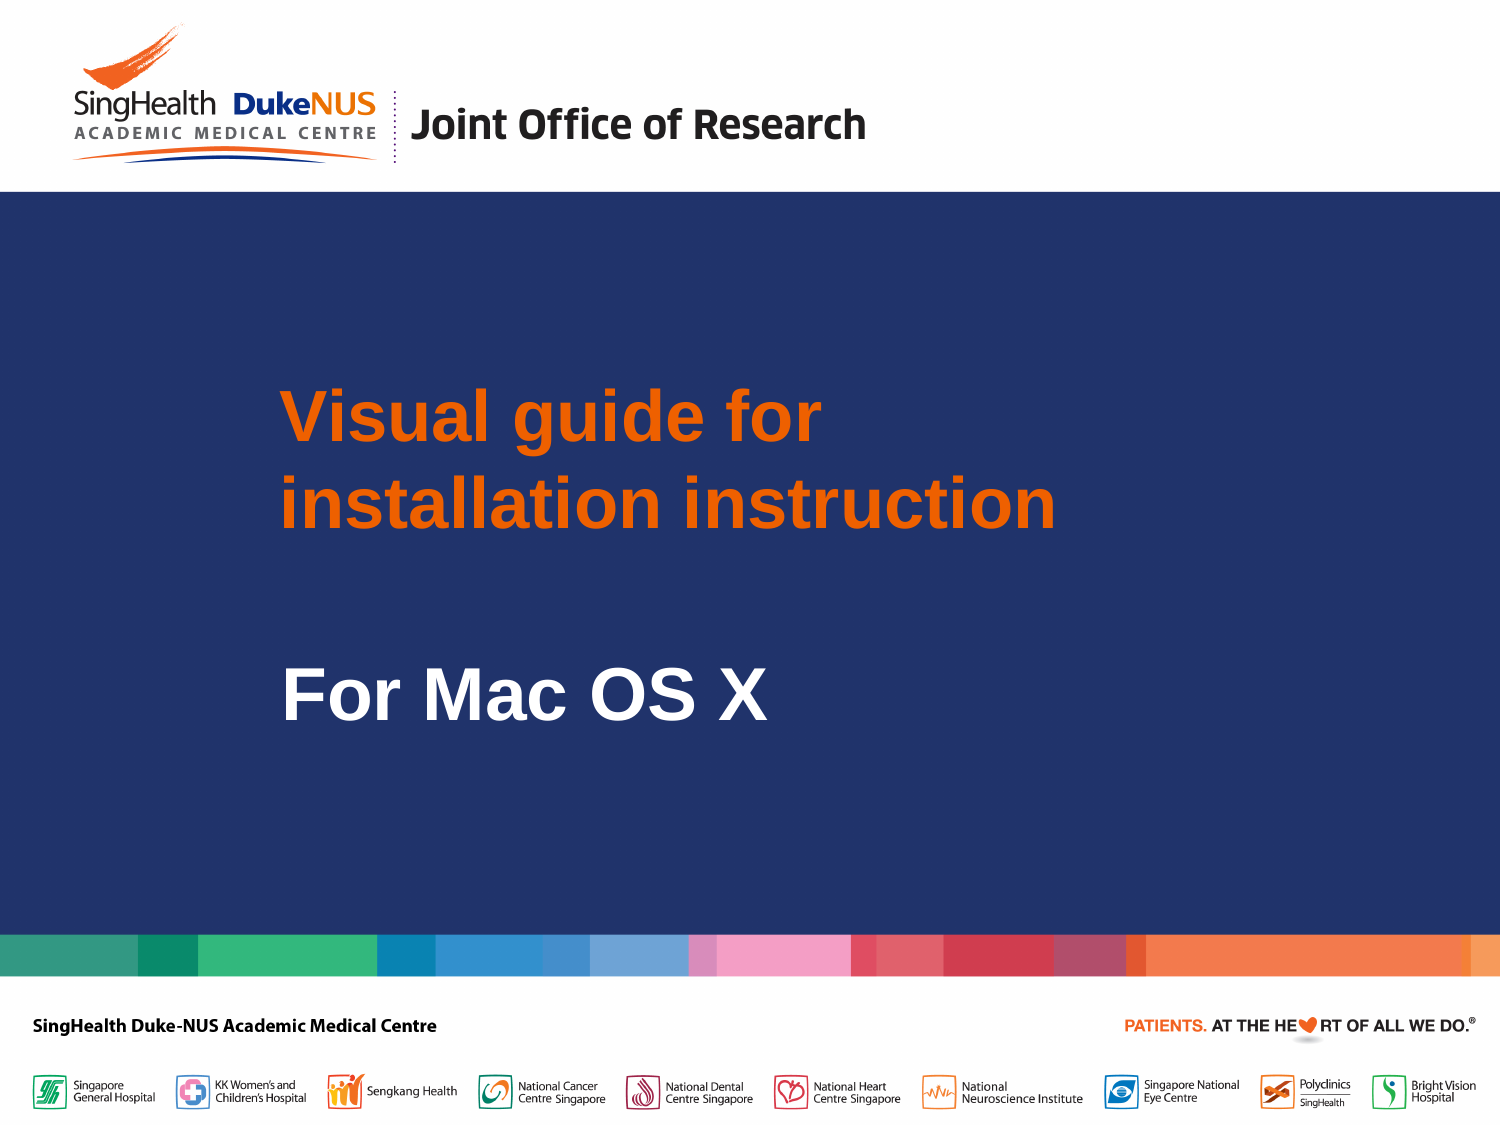

# Visual guide for installation instruction
For Mac OS X